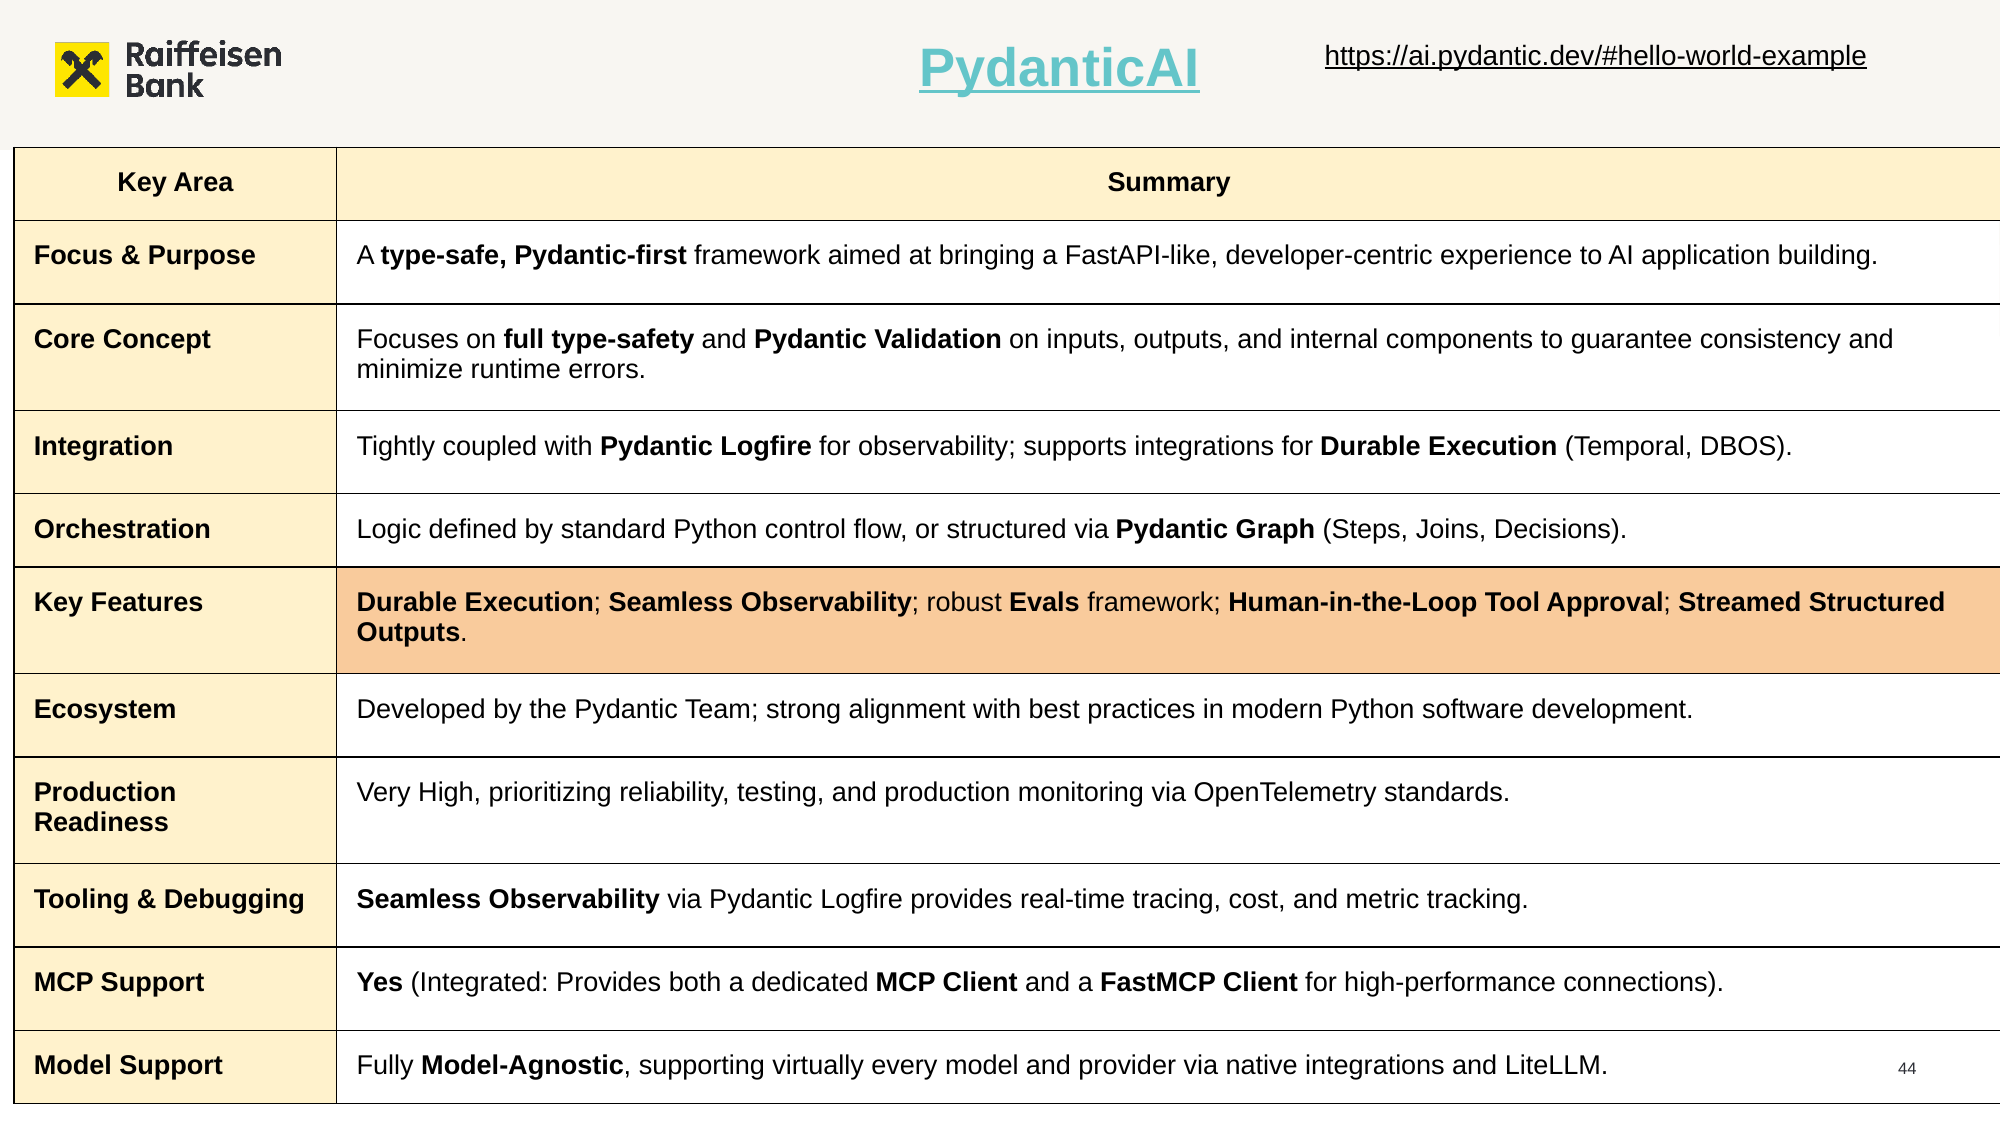

PydanticAI
https://ai.pydantic.dev/#hello-world-example
| Key Area | Summary |
| --- | --- |
| Focus & Purpose | A type-safe, Pydantic-first framework aimed at bringing a FastAPI-like, developer-centric experience to AI application building. |
| Core Concept | Focuses on full type-safety and Pydantic Validation on inputs, outputs, and internal components to guarantee consistency and minimize runtime errors. |
| Integration | Tightly coupled with Pydantic Logfire for observability; supports integrations for Durable Execution (Temporal, DBOS). |
| Orchestration | Logic defined by standard Python control flow, or structured via Pydantic Graph (Steps, Joins, Decisions). |
| Key Features | Durable Execution; Seamless Observability; robust Evals framework; Human-in-the-Loop Tool Approval; Streamed Structured Outputs. |
| Ecosystem | Developed by the Pydantic Team; strong alignment with best practices in modern Python software development. |
| Production Readiness | Very High, prioritizing reliability, testing, and production monitoring via OpenTelemetry standards. |
| Tooling & Debugging | Seamless Observability via Pydantic Logfire provides real-time tracing, cost, and metric tracking. |
| MCP Support | Yes (Integrated: Provides both a dedicated MCP Client and a FastMCP Client for high-performance connections). |
| Model Support | Fully Model-Agnostic, supporting virtually every model and provider via native integrations and LiteLLM. |